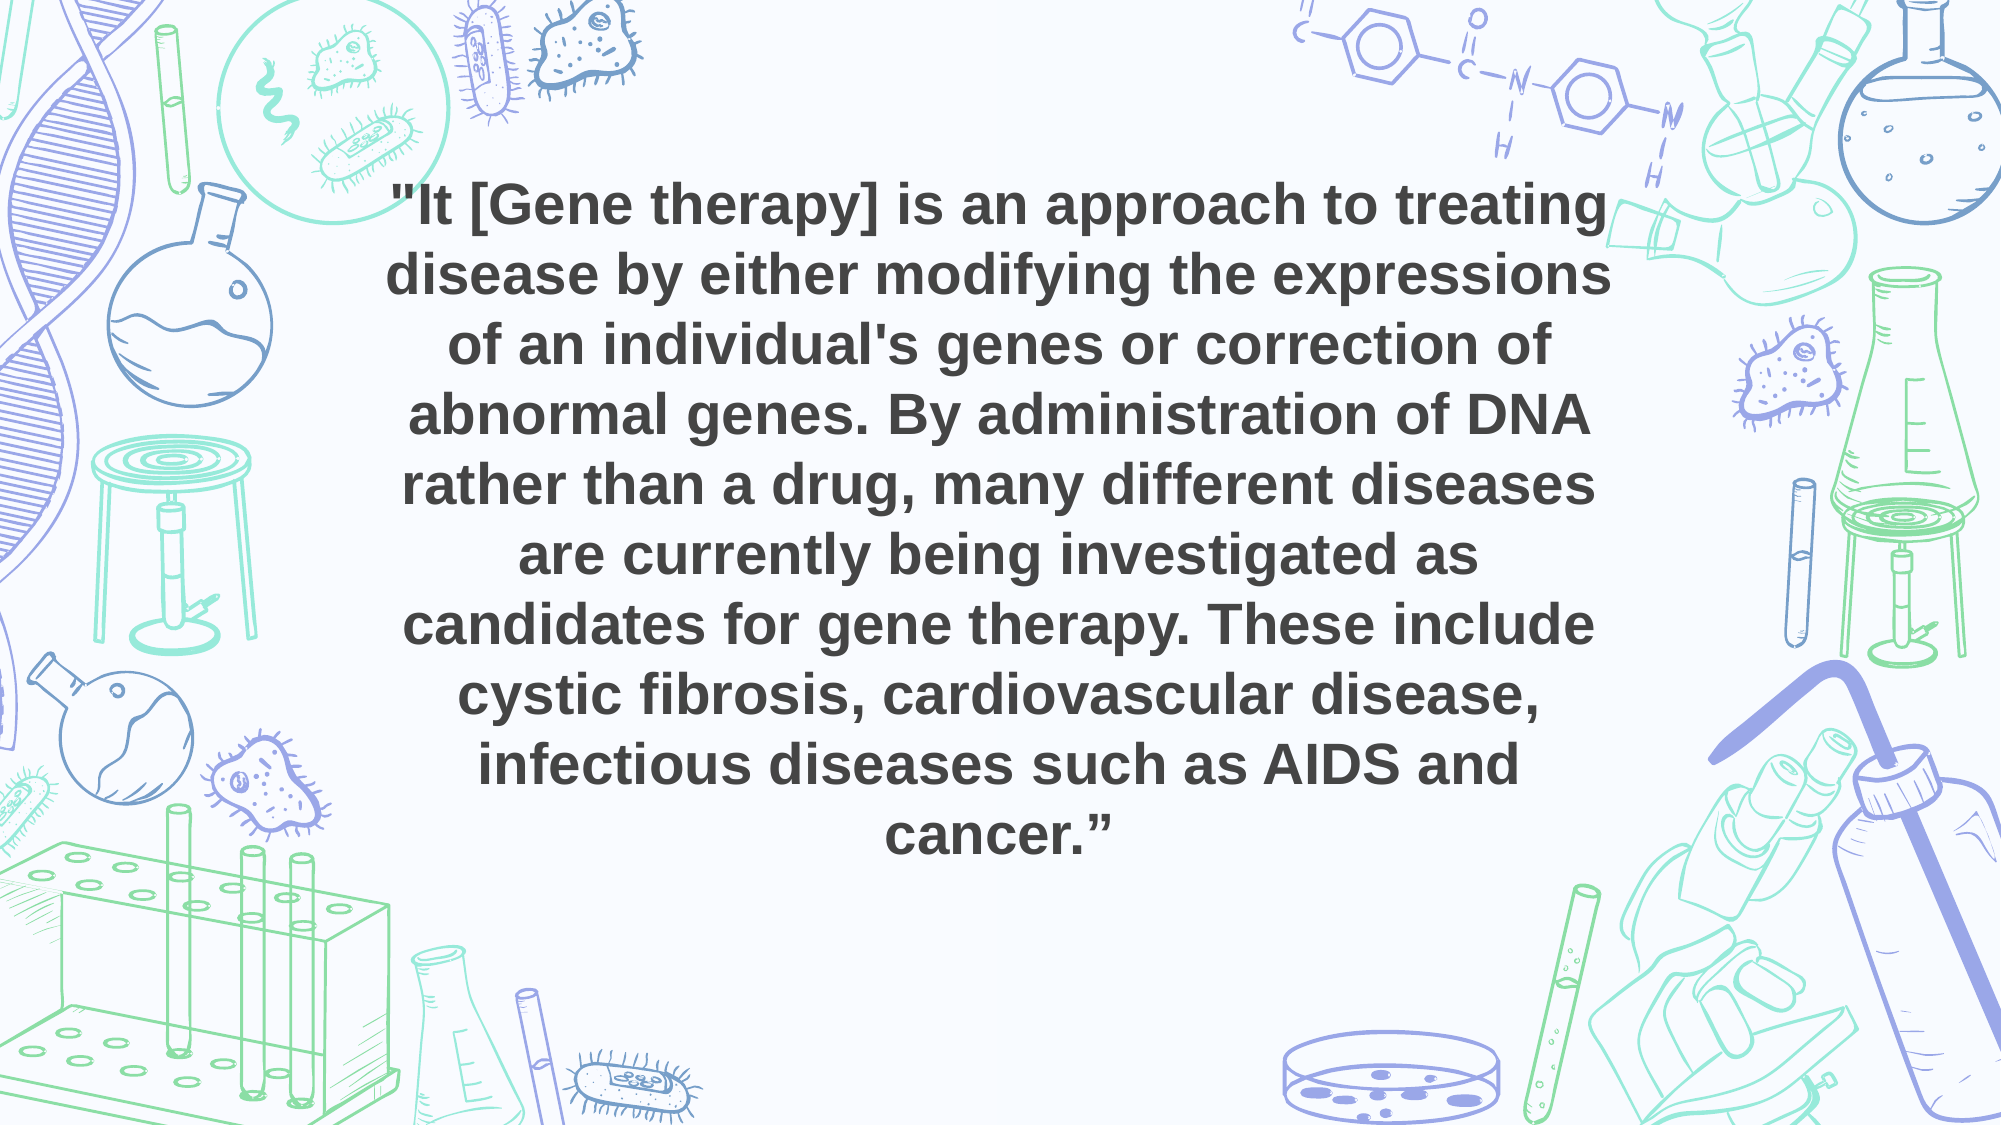

"It [Gene therapy] is an approach to treating disease by either modifying the expressions of an individual's genes or correction of abnormal genes. By administration of DNA rather than a drug, many different diseases are currently being investigated as candidates for gene therapy. These include cystic fibrosis, cardiovascular disease, infectious diseases such as AIDS and cancer.”